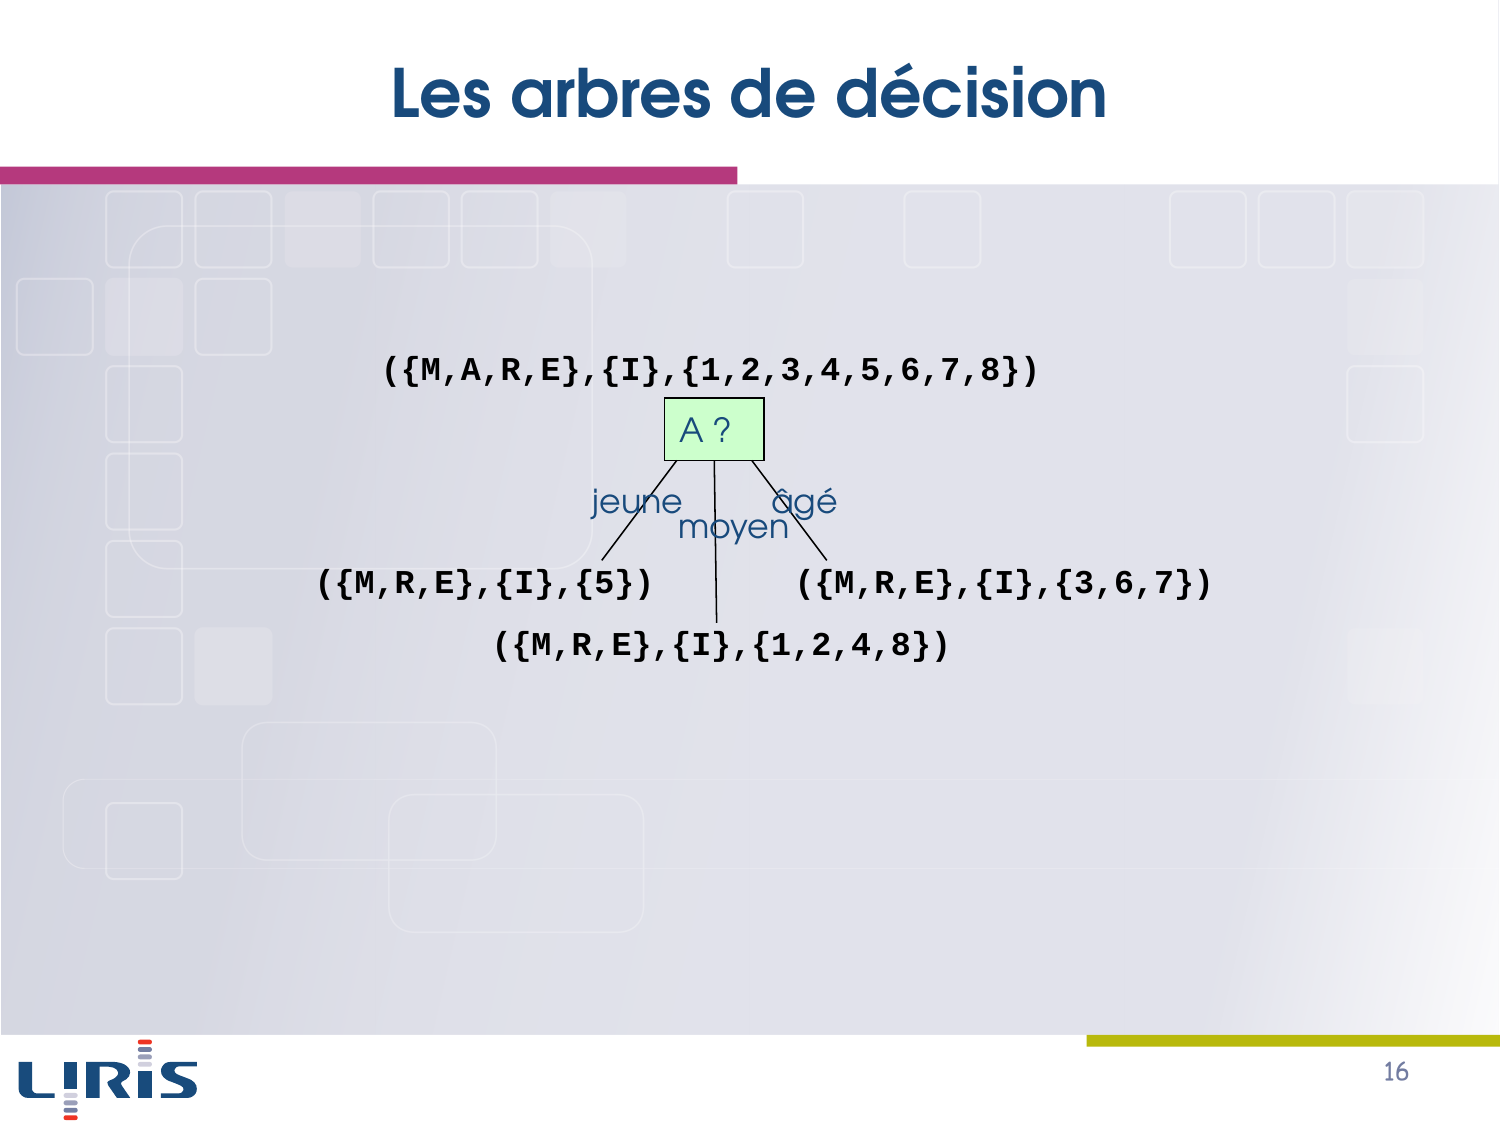

# Les arbres de décision
({M,A,R,E},{I},{1,2,3,4,5,6,7,8})
A ?

jeune
âgé
moyen
 ({M,R,E},{I},{5})
({M,R,E},{I},{3,6,7})
({M,R,E},{I},{1,2,4,8})
16